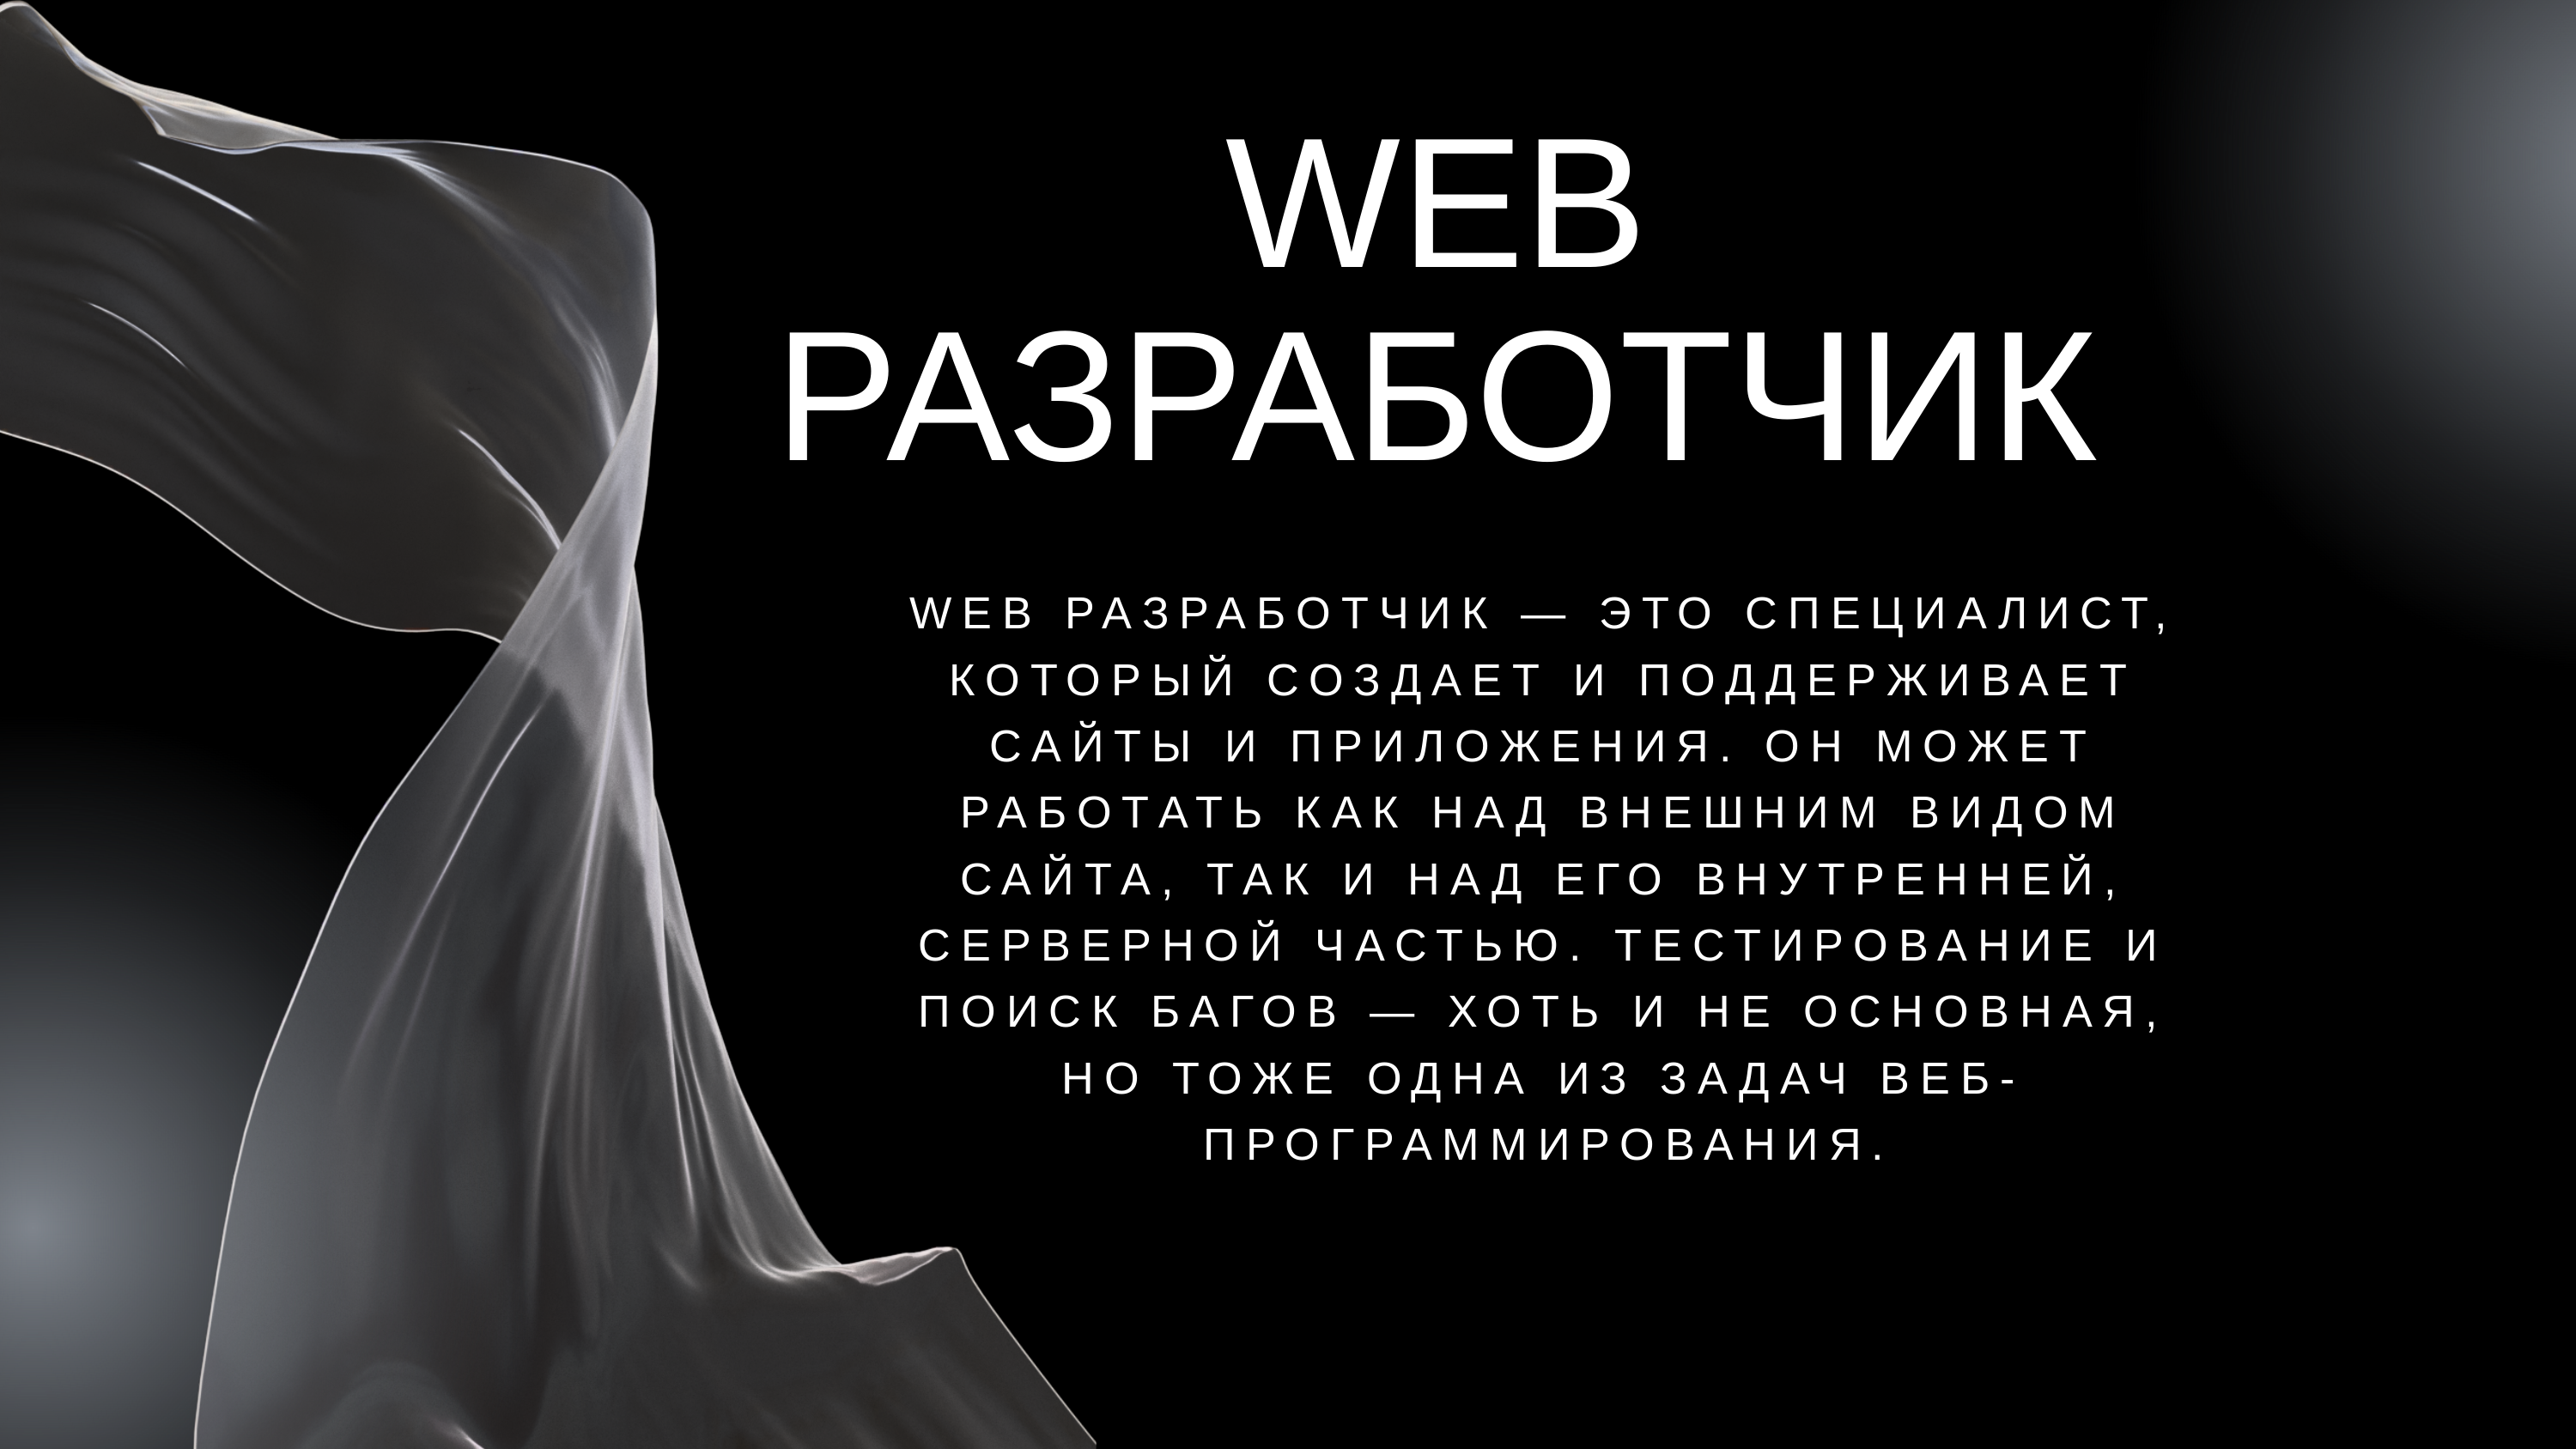

WEB РАЗРАБОТЧИК
WEB РАЗРАБОТЧИК — ЭТО СПЕЦИАЛИСТ, КОТОРЫЙ СОЗДАЕТ И ПОДДЕРЖИВАЕТ САЙТЫ И ПРИЛОЖЕНИЯ. ОН МОЖЕТ РАБОТАТЬ КАК НАД ВНЕШНИМ ВИДОМ САЙТА, ТАК И НАД ЕГО ВНУТРЕННЕЙ, СЕРВЕРНОЙ ЧАСТЬЮ. ТЕСТИРОВАНИЕ И ПОИСК БАГОВ — ХОТЬ И НЕ ОСНОВНАЯ, НО ТОЖЕ ОДНА ИЗ ЗАДАЧ ВЕБ-ПРОГРАММИРОВАНИЯ.